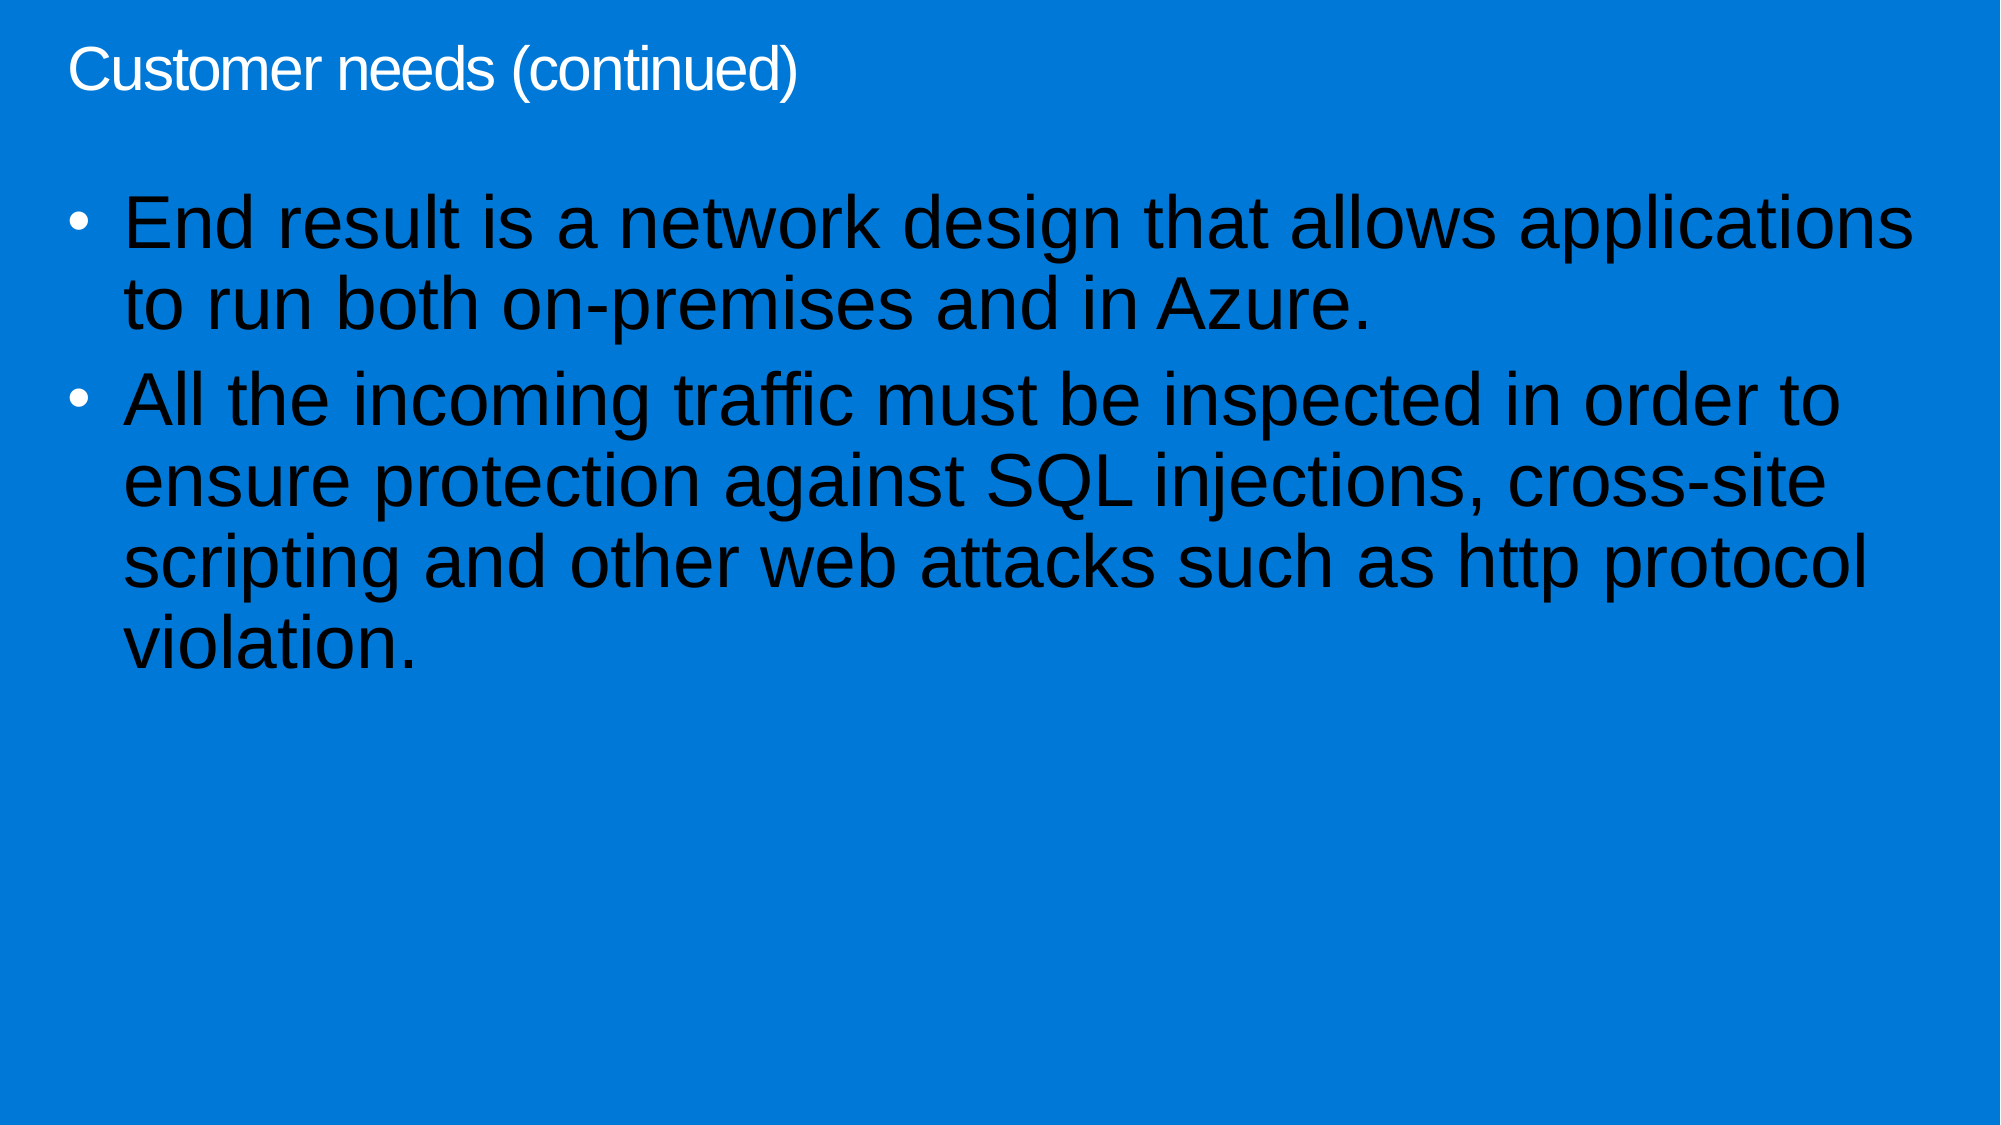

# Customer needs (continued)
End result is a network design that allows applications to run both on-premises and in Azure.
All the incoming traffic must be inspected in order to ensure protection against SQL injections, cross-site scripting and other web attacks such as http protocol violation.